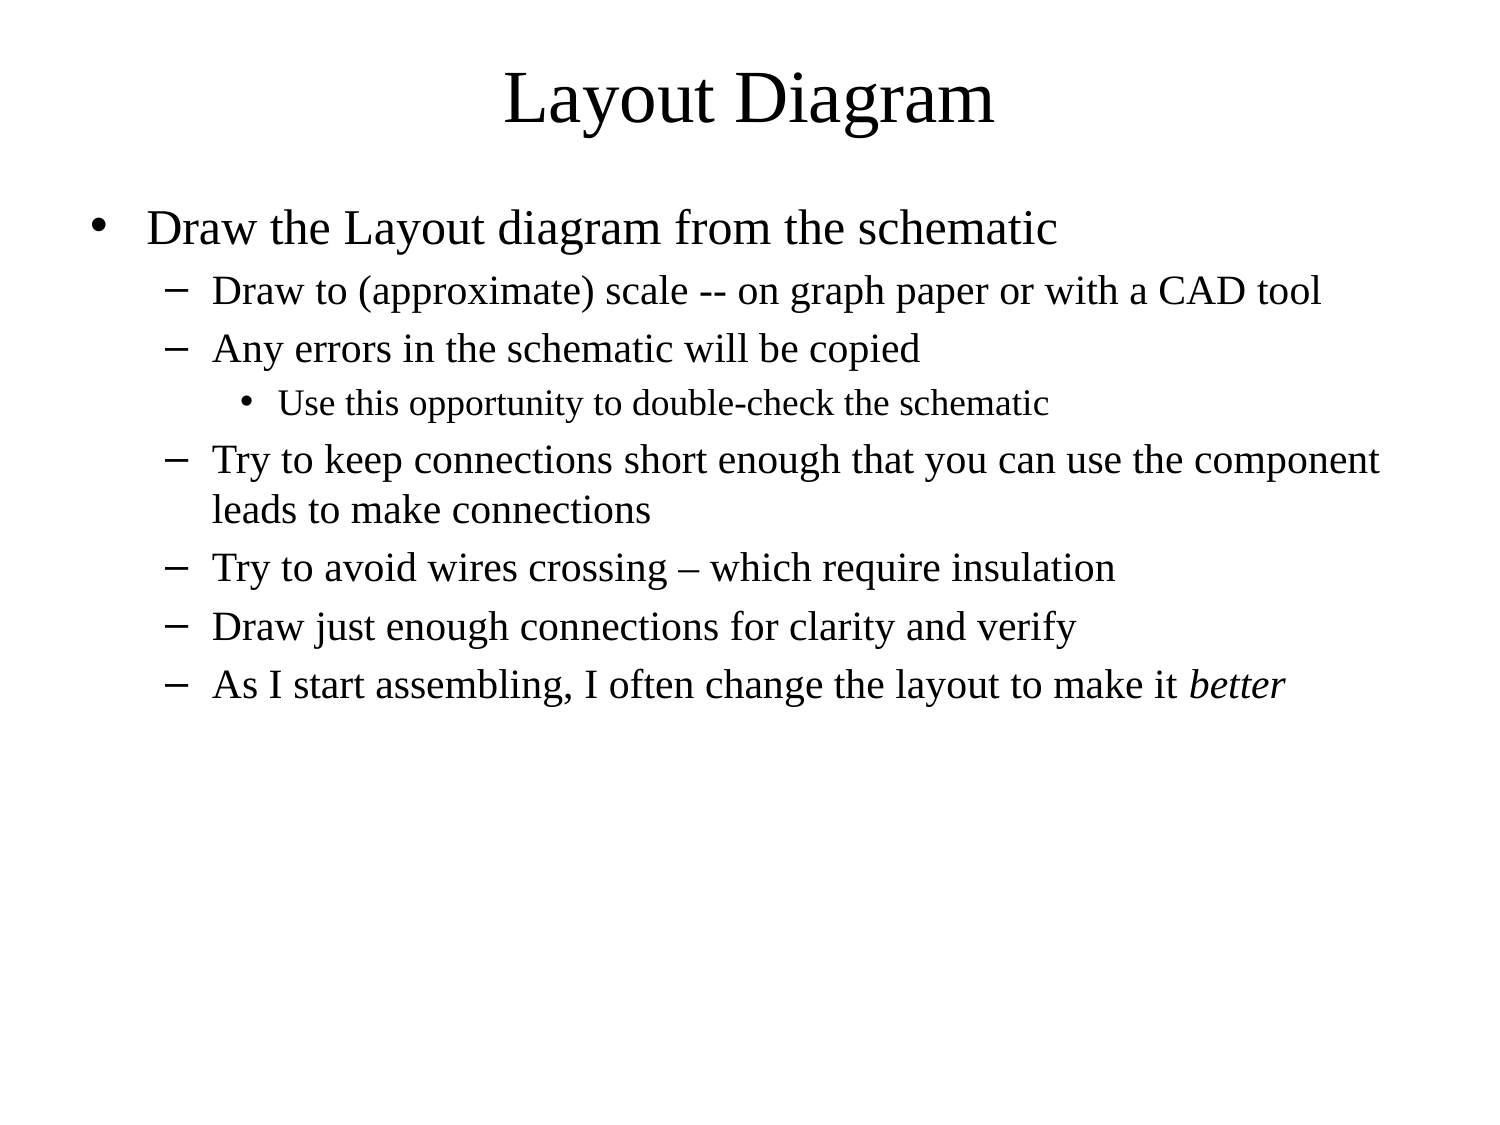

# Layout Diagram
Draw the Layout diagram from the schematic
Draw to (approximate) scale -- on graph paper or with a CAD tool
Any errors in the schematic will be copied
Use this opportunity to double-check the schematic
Try to keep connections short enough that you can use the component leads to make connections
Try to avoid wires crossing – which require insulation
Draw just enough connections for clarity and verify
As I start assembling, I often change the layout to make it better